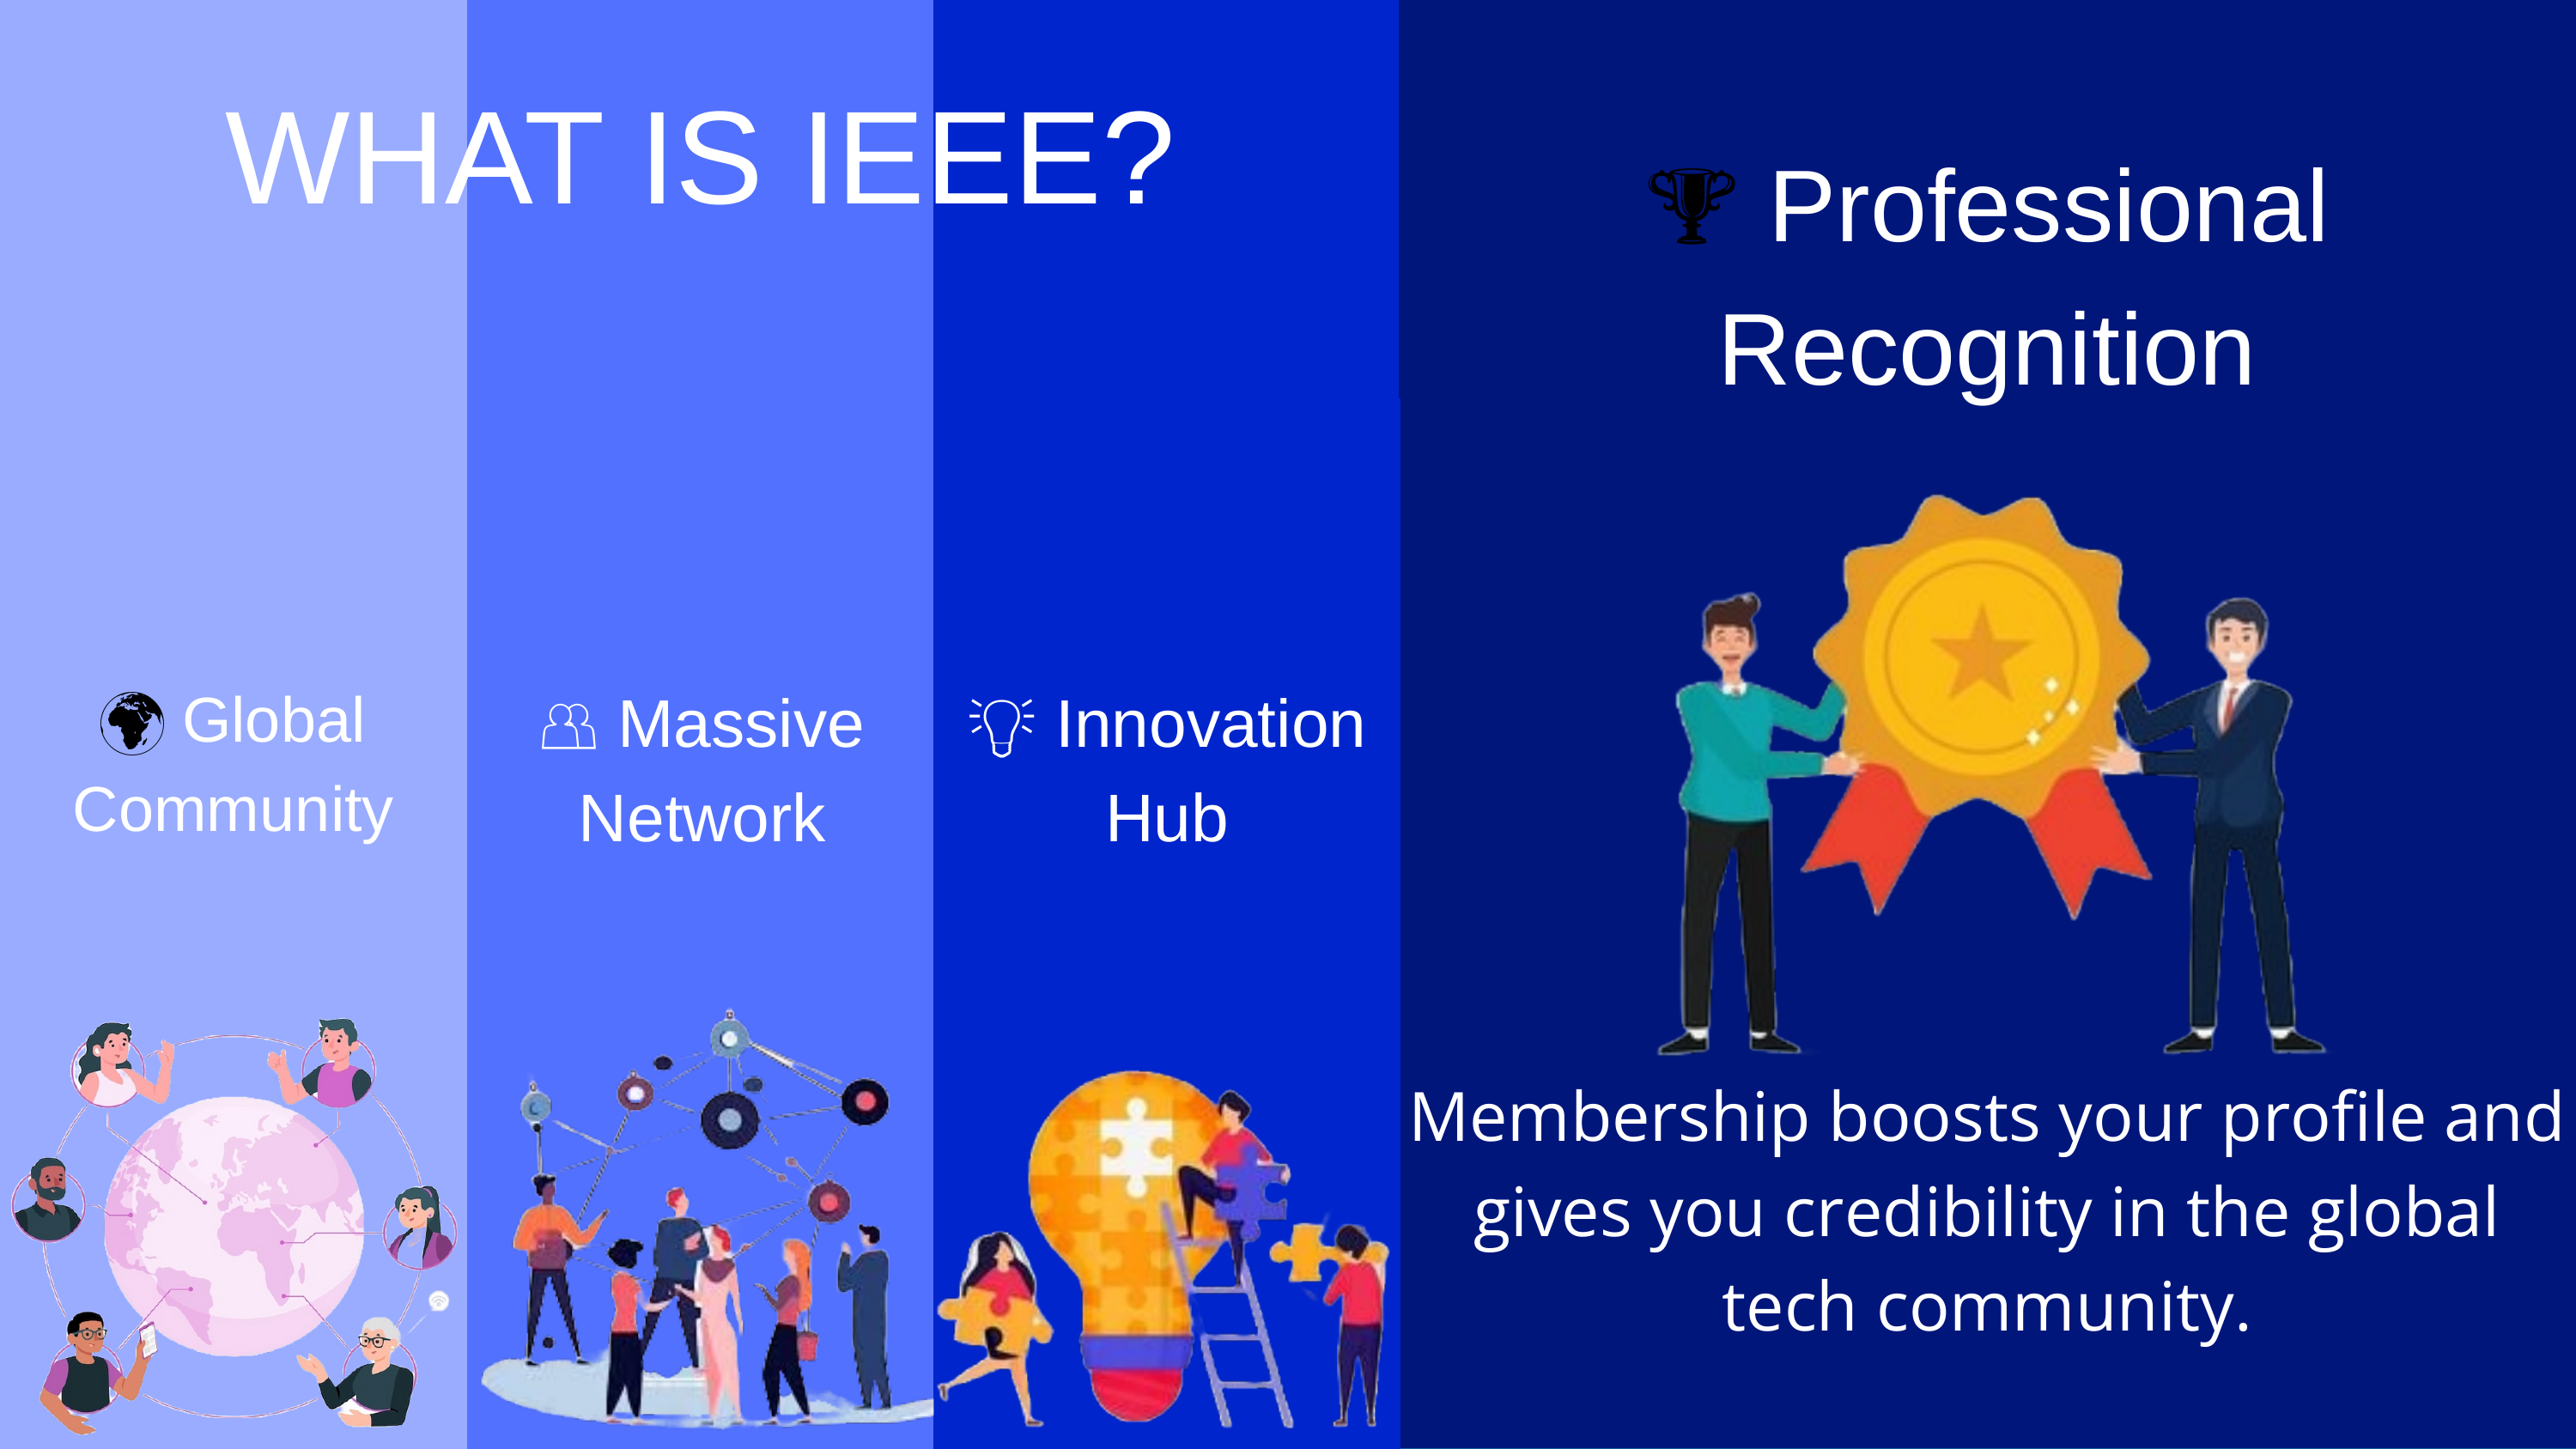

WHAT IS IEEE?
🏆 Professional Recognition

🌍 Global Community
👥 Massive Network
💡 Innovation Hub

Membership boosts your profile and gives you credibility in the global tech community.